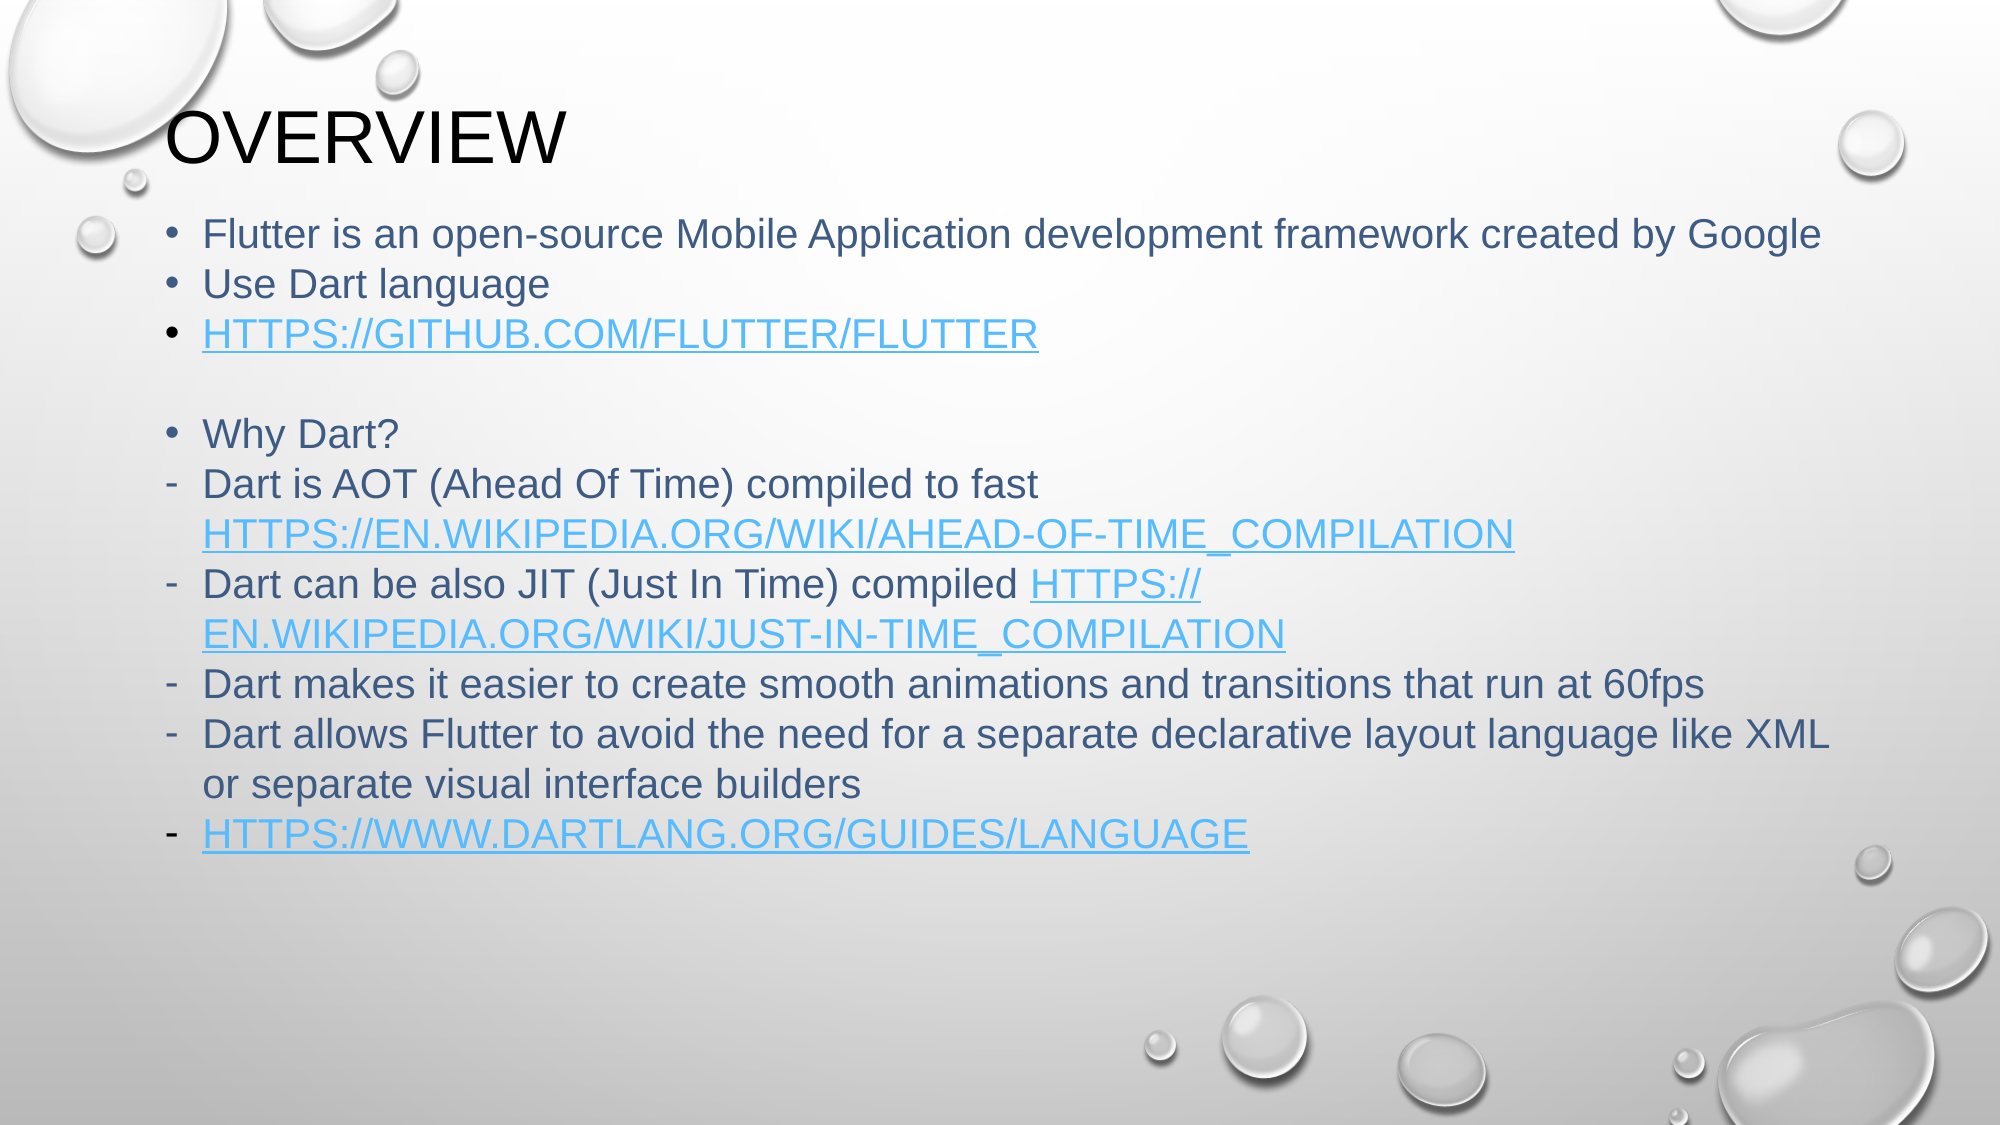

# Overview
Flutter is an open-source Mobile Application development framework created by Google
Use Dart language
https://github.com/flutter/flutter

Why Dart?
Dart is AOT (Ahead Of Time) compiled to fast https://en.wikipedia.org/wiki/Ahead-of-time_compilation
Dart can be also JIT (Just In Time) compiled https://en.wikipedia.org/wiki/Just-in-time_compilation
Dart makes it easier to create smooth animations and transitions that run at 60fps
Dart allows Flutter to avoid the need for a separate declarative layout language like XML or separate visual interface builders
https://www.dartlang.org/guides/language